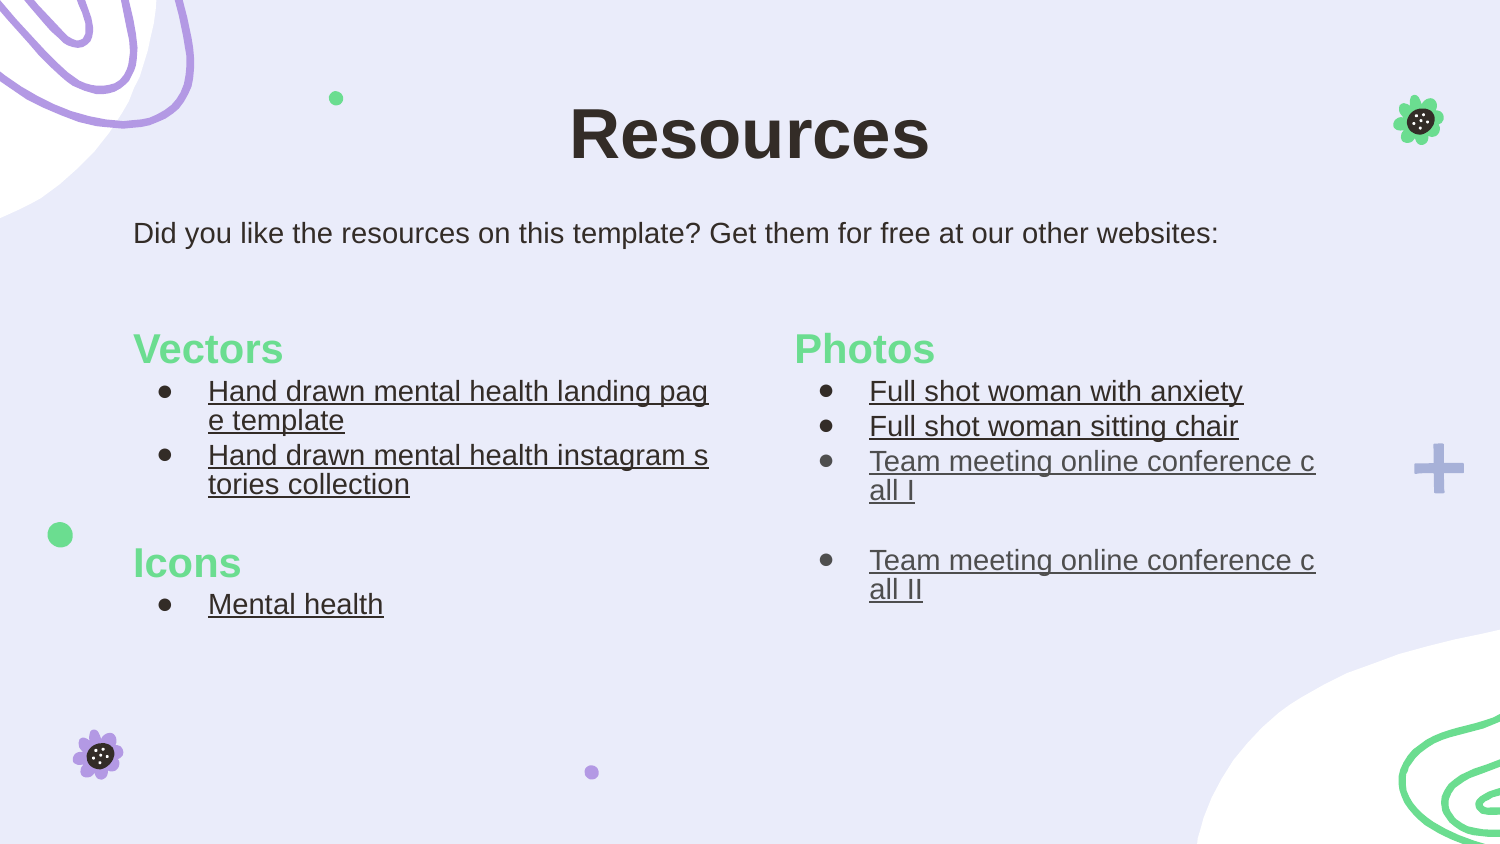

# Resources
Did you like the resources on this template? Get them for free at our other websites:

Vectors
Hand drawn mental health landing page template
Hand drawn mental health instagram stories collection

Icons
Mental health
Photos
Full shot woman with anxiety
Full shot woman sitting chair
Team meeting online conference call I
Team meeting online conference call II